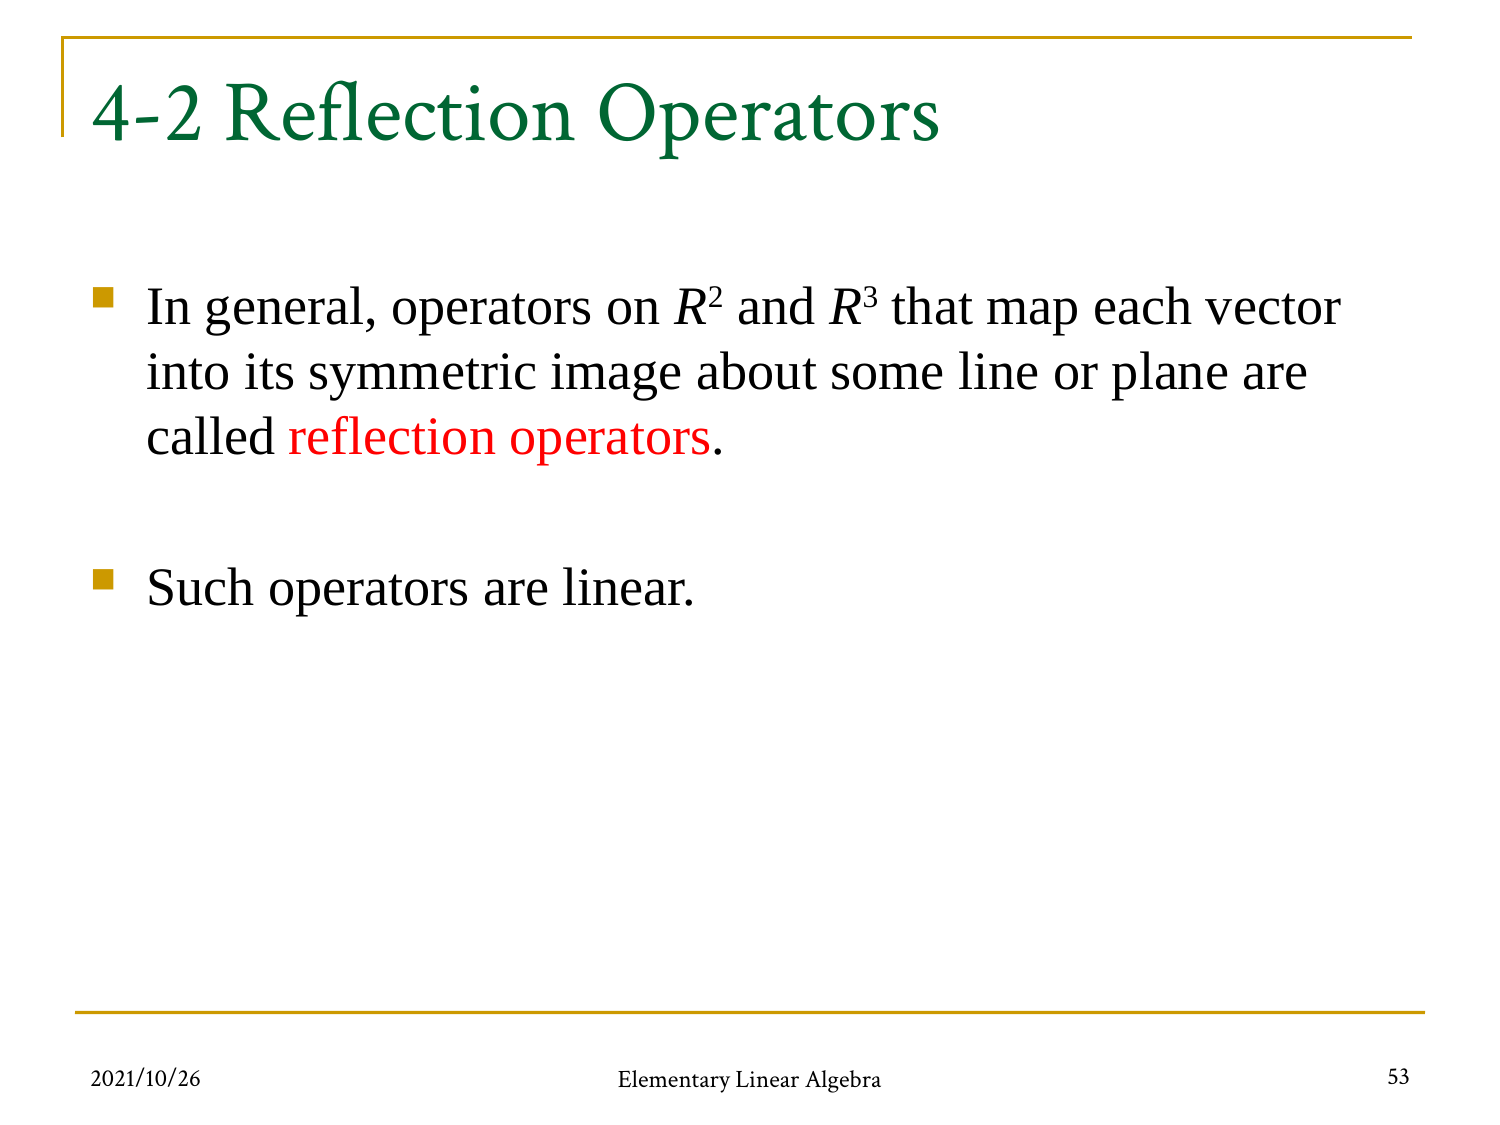

# 4-2 Reflection Operators
In general, operators on R2 and R3 that map each vector into its symmetric image about some line or plane are called reflection operators.

Such operators are linear.
2021/10/26
53
Elementary Linear Algebra